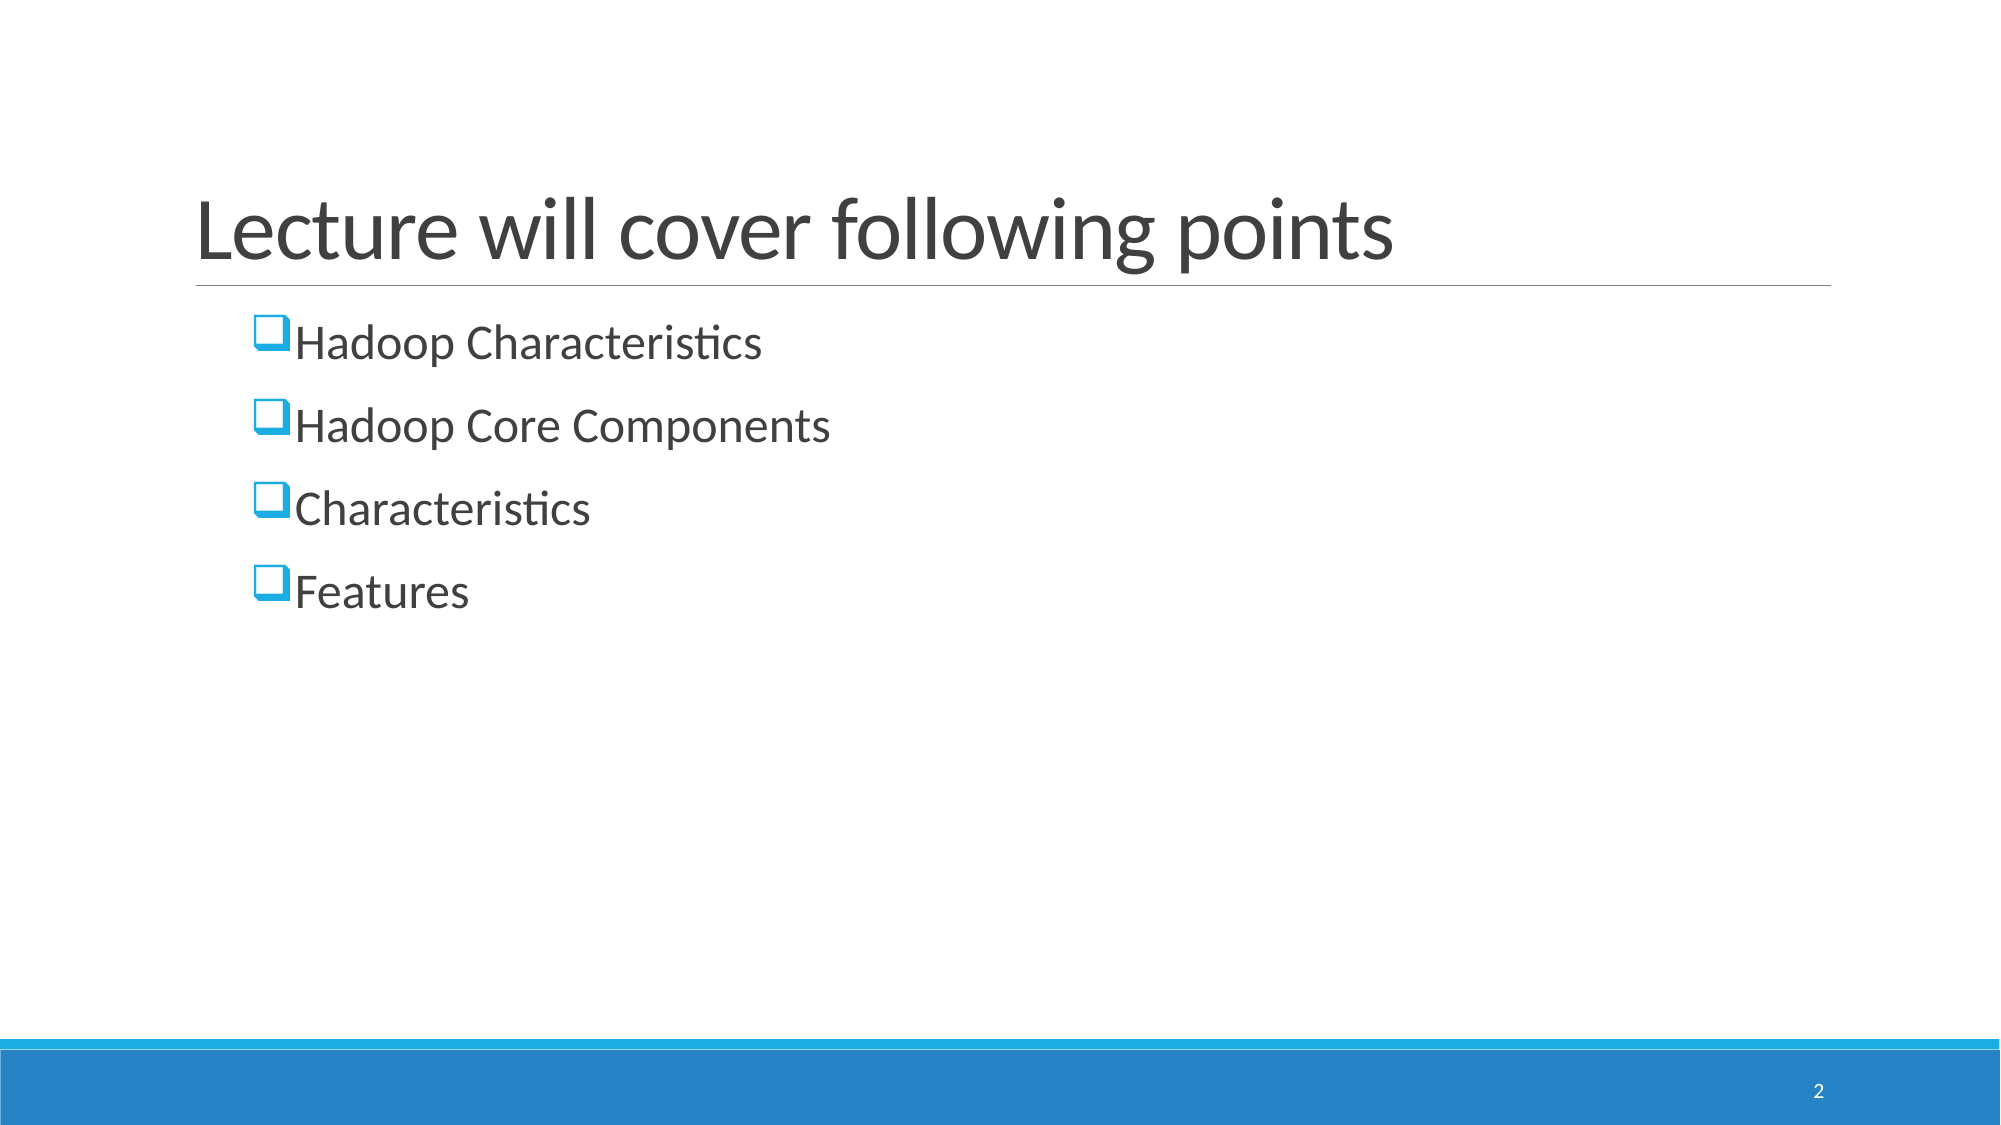

# Lecture will cover following points
Hadoop Characteristics
Hadoop Core Components
Characteristics
Features

2